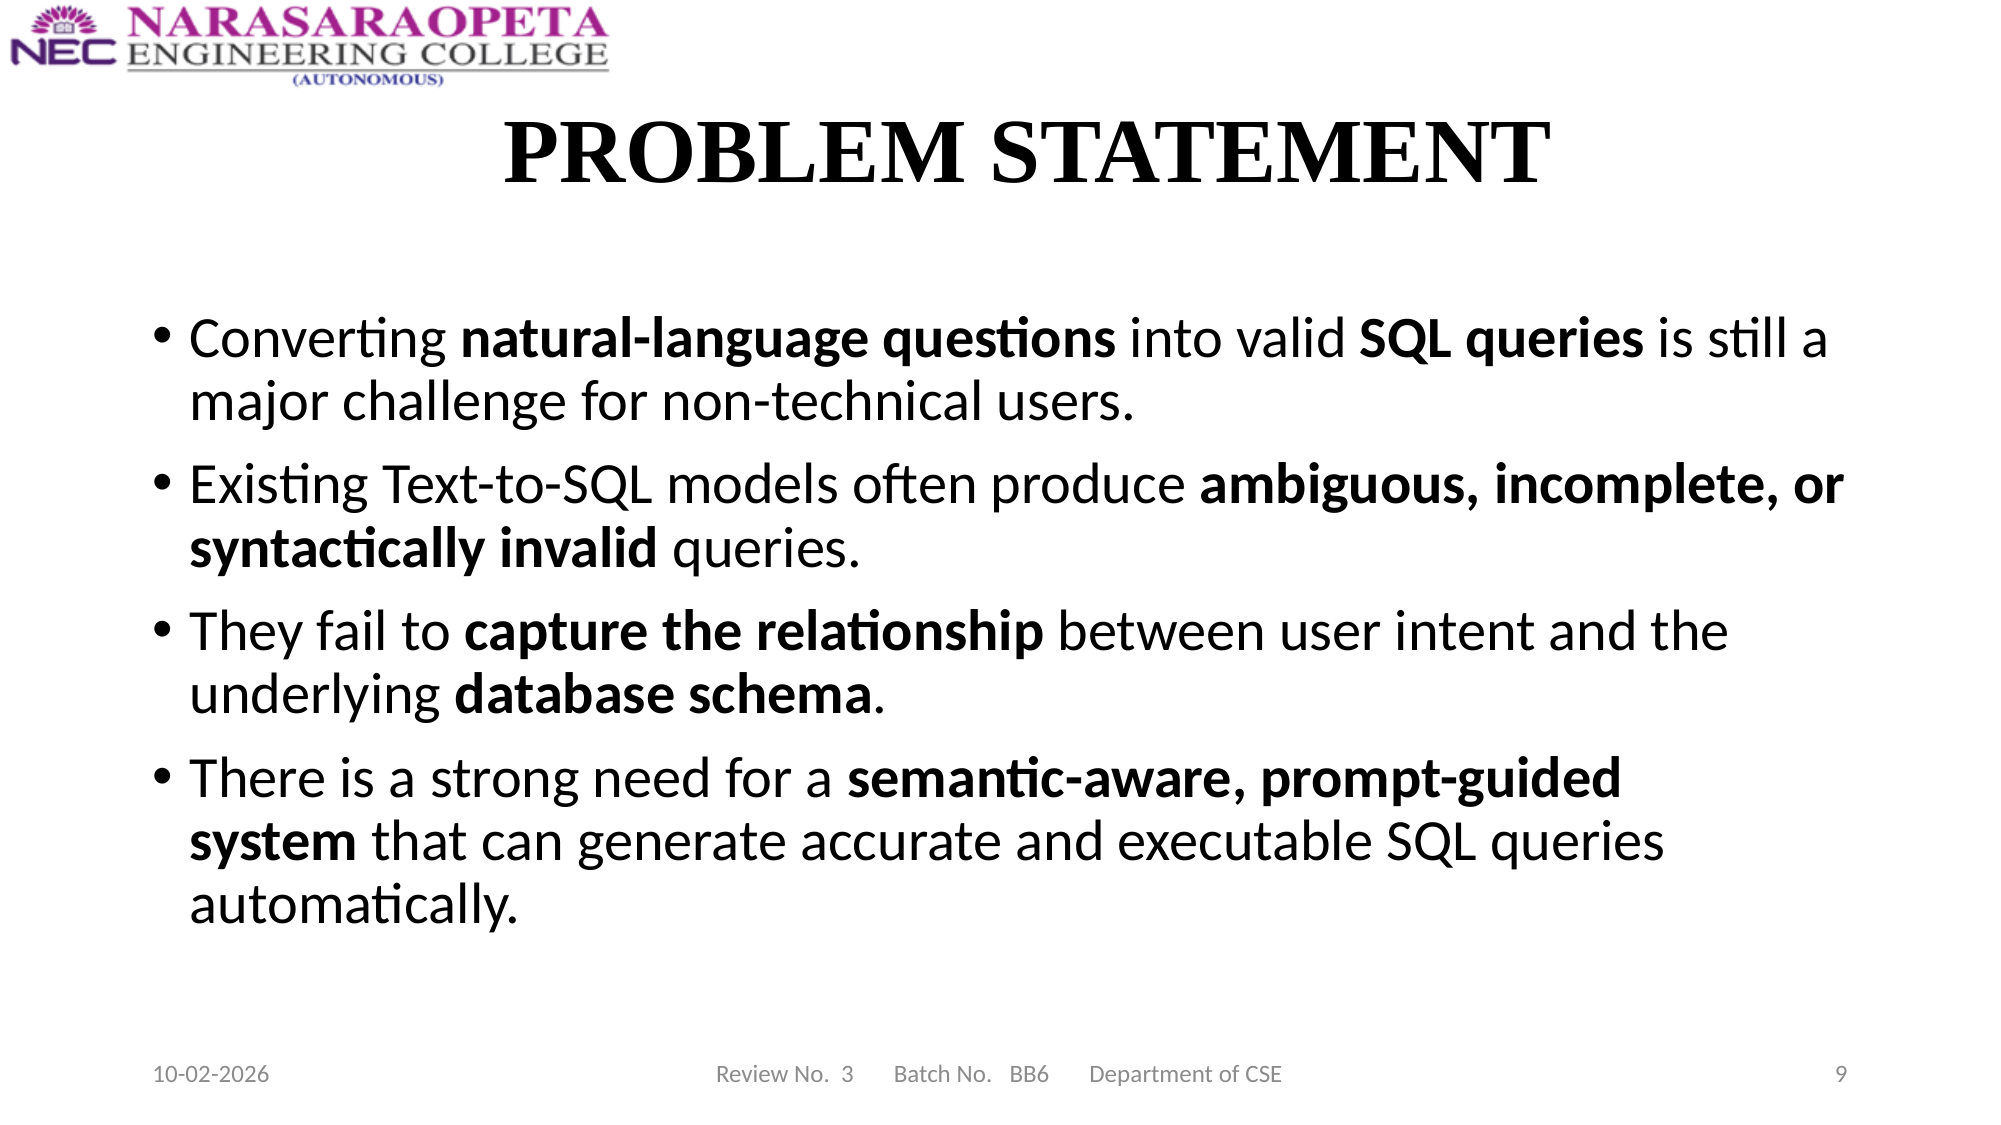

# PROBLEM STATEMENT
Converting natural-language questions into valid SQL queries is still a major challenge for non-technical users.
Existing Text-to-SQL models often produce ambiguous, incomplete, or syntactically invalid queries.
They fail to capture the relationship between user intent and the underlying database schema.
There is a strong need for a semantic-aware, prompt-guided system that can generate accurate and executable SQL queries automatically.

10-02-2026
Review No.  3       Batch No.   BB6       Department of CSE
9